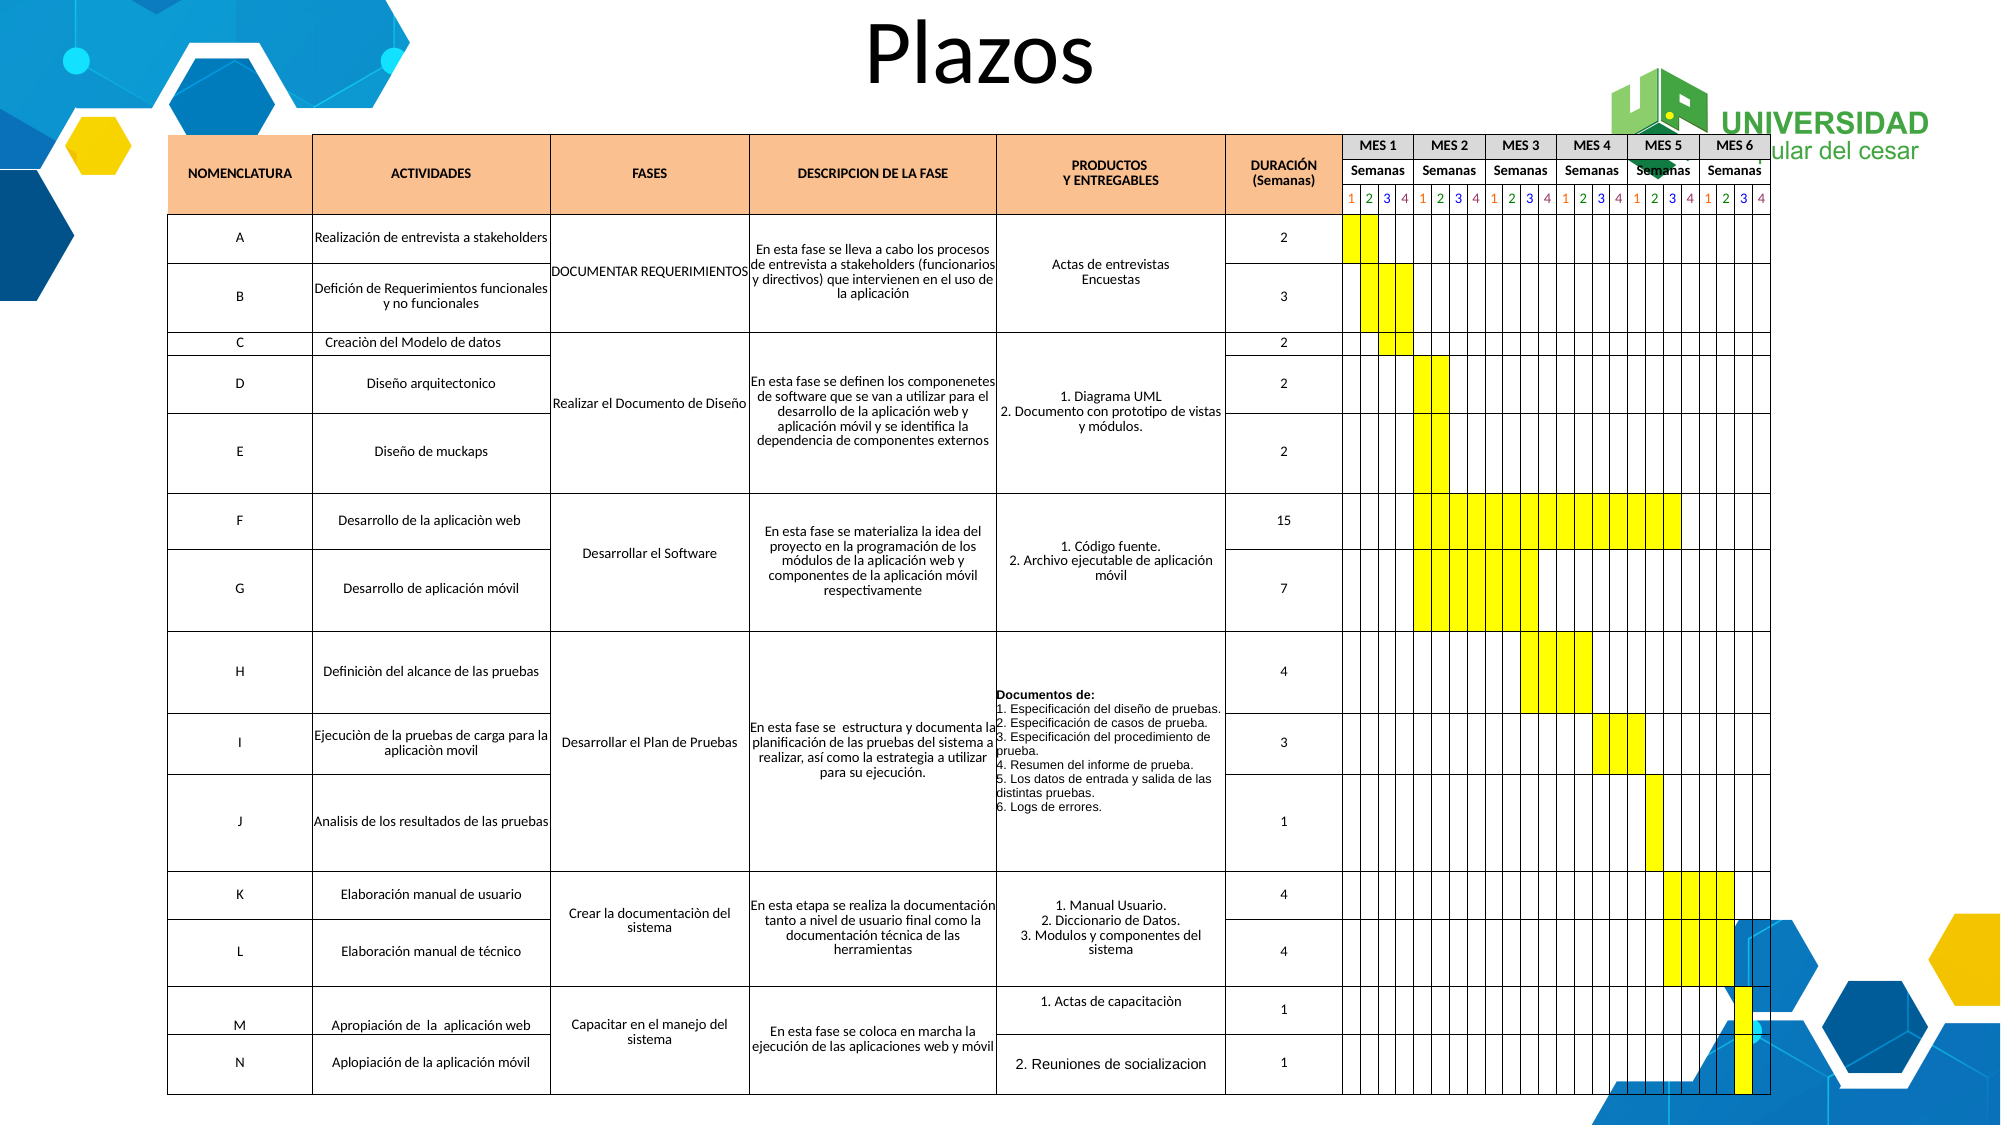

# Plazos
| NOMENCLATURA | ACTIVIDADES | FASES | DESCRIPCION DE LA FASE | PRODUCTOS Y ENTREGABLES | DURACIÓN (Semanas) | MES 1 |  |  |  | MES 2 |  |  |  | MES 3 |  |  |  | MES 4 |  |  |  | MES 5 |  |  |  | MES 6 |  |  |  |
| --- | --- | --- | --- | --- | --- | --- | --- | --- | --- | --- | --- | --- | --- | --- | --- | --- | --- | --- | --- | --- | --- | --- | --- | --- | --- | --- | --- | --- | --- |
|  |  |  |  |  |  | Semanas |  |  |  | Semanas |  |  |  | Semanas |  |  |  | Semanas |  |  |  | Semanas |  |  |  | Semanas |  |  |  |
|  |  |  |  |  |  | 1 | 2 | 3 | 4 | 1 | 2 | 3 | 4 | 1 | 2 | 3 | 4 | 1 | 2 | 3 | 4 | 1 | 2 | 3 | 4 | 1 | 2 | 3 | 4 |
| A | Realización de entrevista a stakeholders | DOCUMENTAR REQUERIMIENTOS | En esta fase se lleva a cabo los procesos de entrevista a stakeholders (funcionarios y directivos) que intervienen en el uso de la aplicación | Actas de entrevistas Encuestas | 2 |  |  |  |  |  |  |  |  |  |  |  |  |  |  |  |  |  |  |  |  |  |  |  |  |
| B | Defición de Requerimientos funcionales y no funcionales |  |  |  | 3 |  |  |  |  |  |  |  |  |  |  |  |  |  |  |  |  |  |  |  |  |  |  |  |  |
| C | Creaciòn del Modelo de datos | Realizar el Documento de Diseño | En esta fase se definen los componenetes de software que se van a utilizar para el desarrollo de la aplicación web y aplicación móvil y se identifica la dependencia de componentes externos | 1. Diagrama UML 2. Documento con prototipo de vistas y módulos. | 2 |  |  |  |  |  |  |  |  |  |  |  |  |  |  |  |  |  |  |  |  |  |  |  |  |
| D | Diseño arquitectonico |  |  |  | 2 |  |  |  |  |  |  |  |  |  |  |  |  |  |  |  |  |  |  |  |  |  |  |  |  |
| E | Diseño de muckaps |  |  |  | 2 |  |  |  |  |  |  |  |  |  |  |  |  |  |  |  |  |  |  |  |  |  |  |  |  |
| F | Desarrollo de la aplicaciòn web | Desarrollar el Software | En esta fase se materializa la idea del proyecto en la programación de los módulos de la aplicación web y componentes de la aplicación móvil respectivamente | 1. Código fuente. 2. Archivo ejecutable de aplicación móvil | 15 |  |  |  |  |  |  |  |  |  |  |  |  |  |  |  |  |  |  |  |  |  |  |  |  |
| G | Desarrollo de aplicación móvil |  |  |  | 7 |  |  |  |  |  |  |  |  |  |  |  |  |  |  |  |  |  |  |  |  |  |  |  |  |
| H | Definiciòn del alcance de las pruebas | Desarrollar el Plan de Pruebas | En esta fase se estructura y documenta la planificación de las pruebas del sistema a realizar, así como la estrategia a utilizar para su ejecución. | Documentos de: 1. Especificación del diseño de pruebas. 2. Especificación de casos de prueba. 3. Especificación del procedimiento de prueba. 4. Resumen del informe de prueba. 5. Los datos de entrada y salida de las distintas pruebas. 6. Logs de errores. | 4 |  |  |  |  |  |  |  |  |  |  |  |  |  |  |  |  |  |  |  |  |  |  |  |  |
| I | Ejecuciòn de la pruebas de carga para la aplicaciòn movil |  |  |  | 3 |  |  |  |  |  |  |  |  |  |  |  |  |  |  |  |  |  |  |  |  |  |  |  |  |
| J | Analisis de los resultados de las pruebas |  |  |  | 1 |  |  |  |  |  |  |  |  |  |  |  |  |  |  |  |  |  |  |  |  |  |  |  |  |
| K | Elaboración manual de usuario | Crear la documentaciòn del sistema | En esta etapa se realiza la documentación tanto a nivel de usuario final como la documentación técnica de las herramientas | 1. Manual Usuario. 2. Diccionario de Datos. 3. Modulos y componentes del sistema | 4 |  |  |  |  |  |  |  |  |  |  |  |  |  |  |  |  |  |  |  |  |  |  |  |  |
| L | Elaboración manual de técnico |  |  |  | 4 |  |  |  |  |  |  |  |  |  |  |  |  |  |  |  |  |  |  |  |  |  |  |  |  |
| M | Apropiación de la aplicación web | Capacitar en el manejo del sistema | En esta fase se coloca en marcha la ejecución de las aplicaciones web y móvil | 1. Actas de capacitaciòn | 1 |  |  |  |  |  |  |  |  |  |  |  |  |  |  |  |  |  |  |  |  |  |  |  |  |
| N | Aplopiación de la aplicación móvil |  |  | 2. Reuniones de socializacion | 1 |  |  |  |  |  |  |  |  |  |  |  |  |  |  |  |  |  |  |  |  |  |  |  |  |